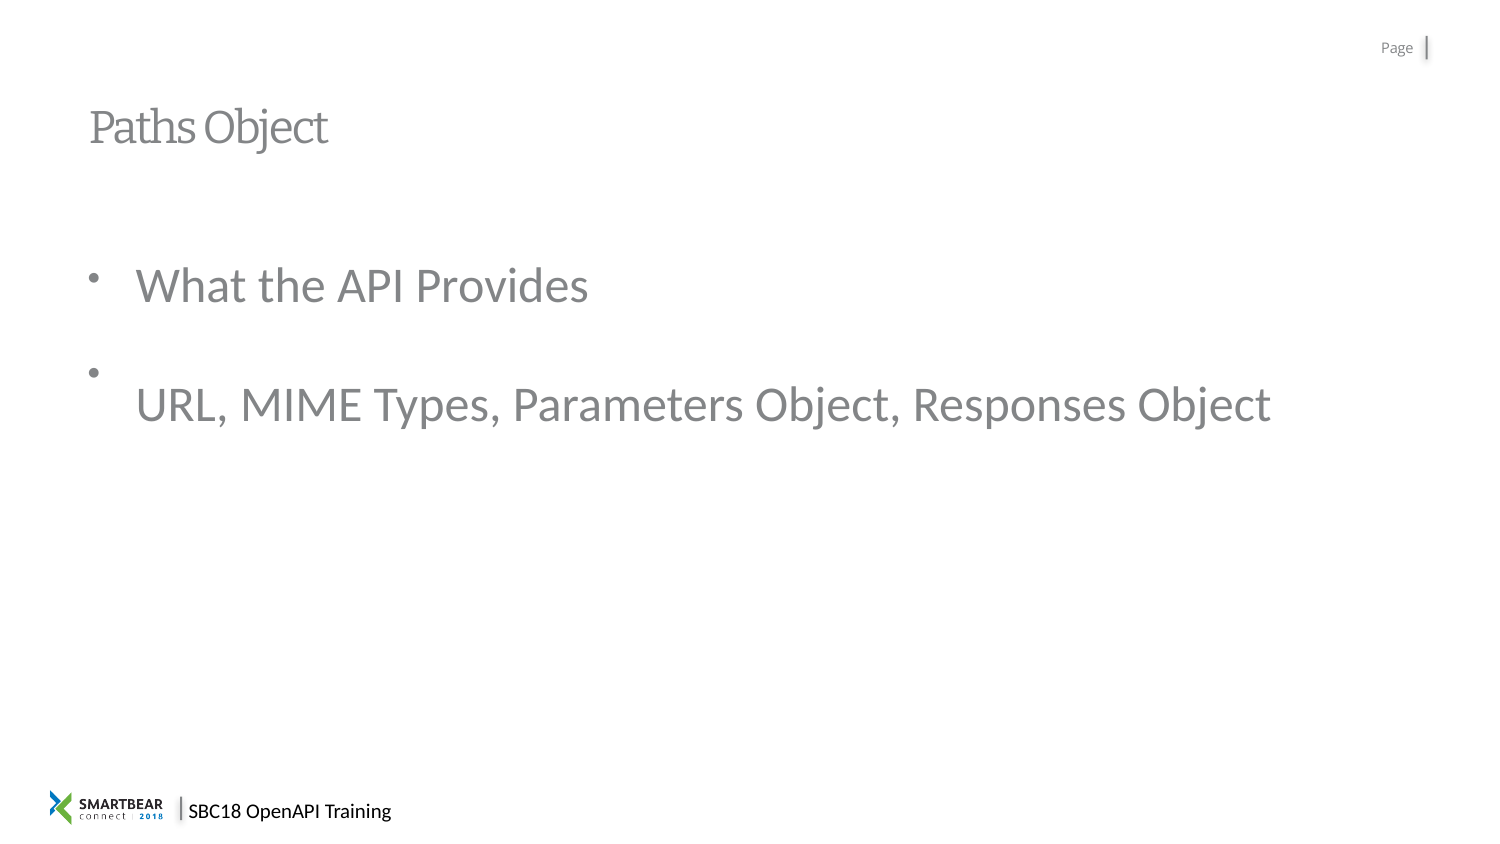

# Paths Object
What the API Provides
URL, MIME Types, Parameters Object, Responses Object
SBC18 OpenAPI Training